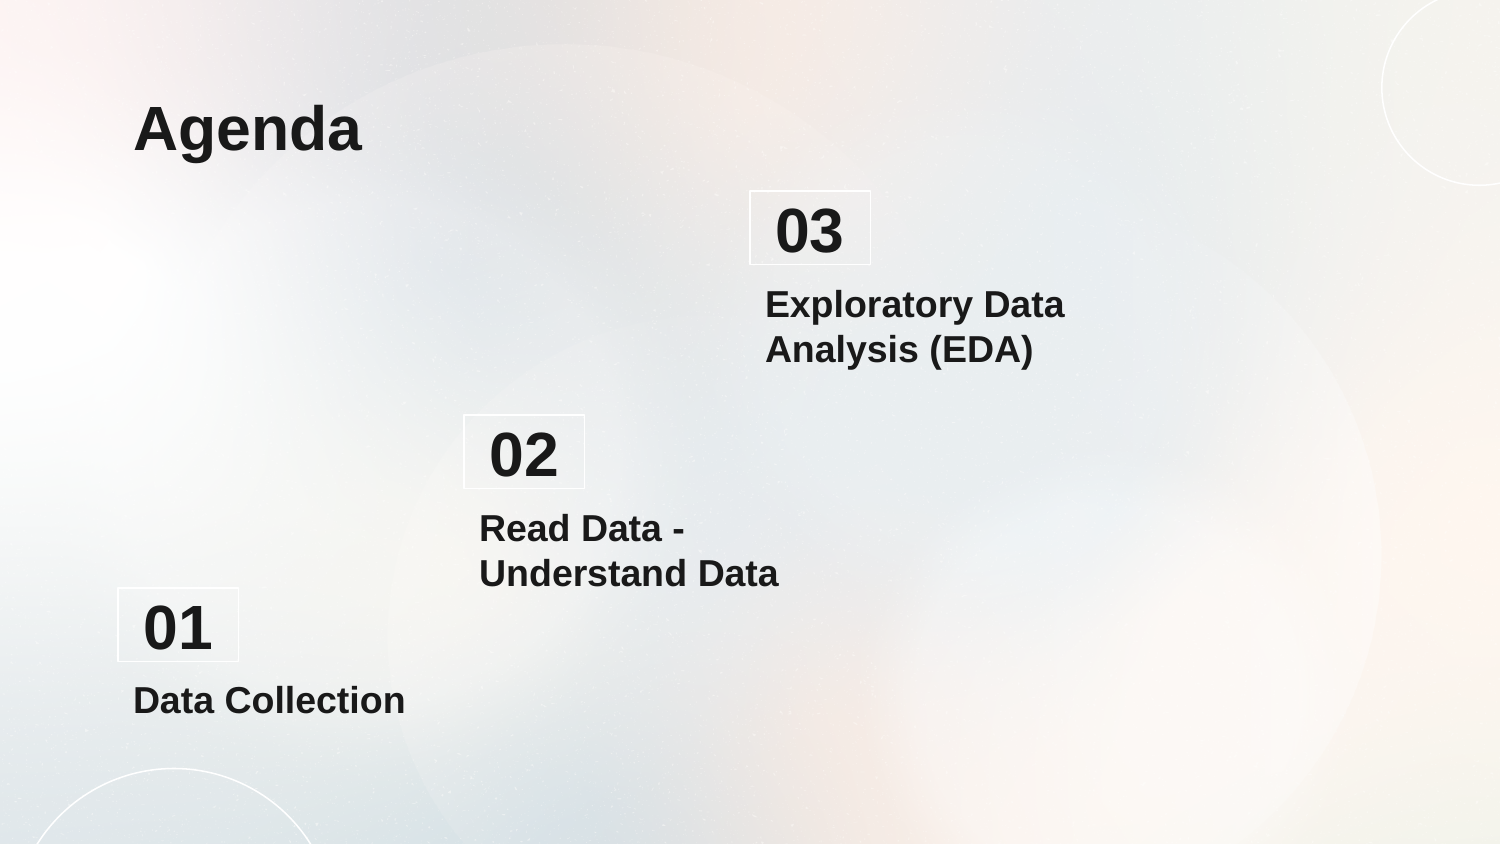

# Agenda
03
Exploratory Data Analysis (EDA)
02
Read Data - Understand Data

01
Data Collection